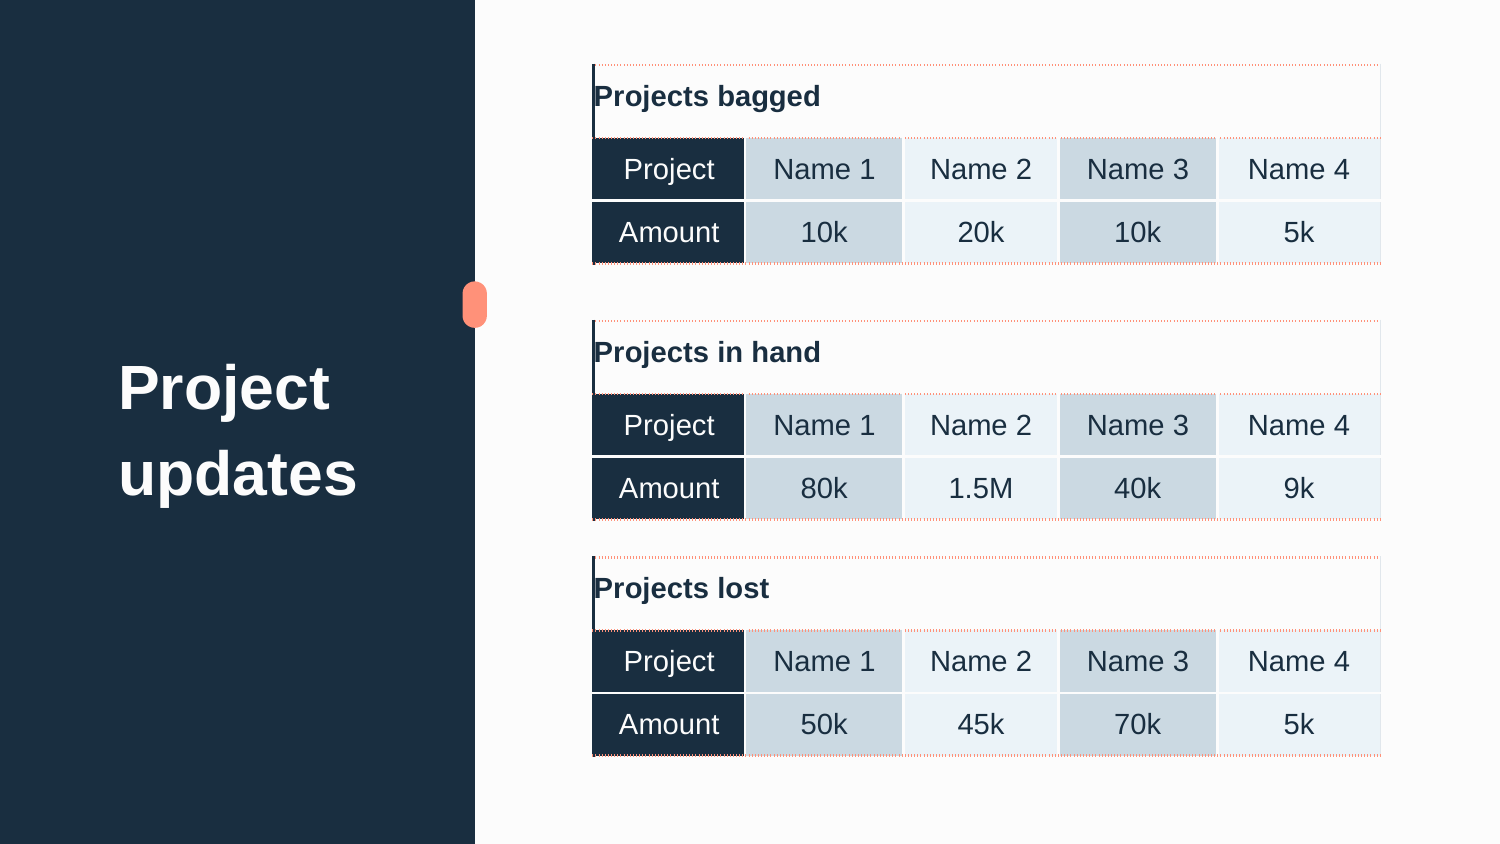

| Projects bagged |  |  |  |  |
| --- | --- | --- | --- | --- |
| Project | Name 1 | Name 2 | Name 3 | Name 4 |
| Amount | 10k | 20k | 10k | 5k |
# Project updates

| Projects in hand |  |  |  |  |
| --- | --- | --- | --- | --- |
| Project | Name 1 | Name 2 | Name 3 | Name 4 |
| Amount | 80k | 1.5M | 40k | 9k |
| Projects lost |  |  |  |  |
| --- | --- | --- | --- | --- |
| Project | Name 1 | Name 2 | Name 3 | Name 4 |
| Amount | 50k | 45k | 70k | 5k |